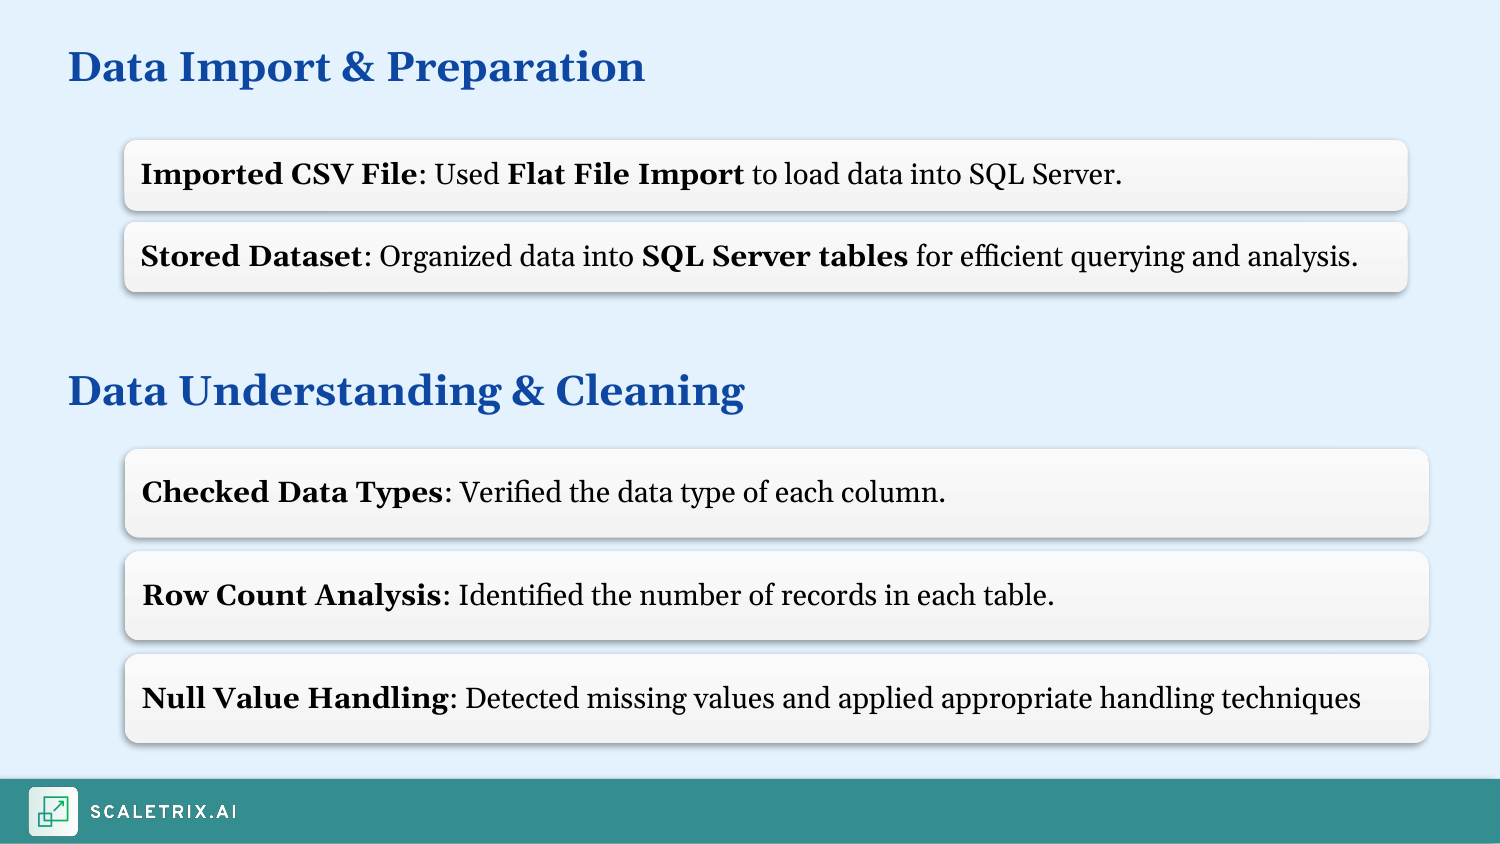

Data Import & Preparation
Imported CSV File: Used Flat File Import to load data into SQL Server.
Stored Dataset: Organized data into SQL Server tables for efficient querying and analysis.
Data Understanding & Cleaning
Checked Data Types: Verified the data type of each column.
Row Count Analysis: Identified the number of records in each table.
Null Value Handling: Detected missing values and applied appropriate handling techniques